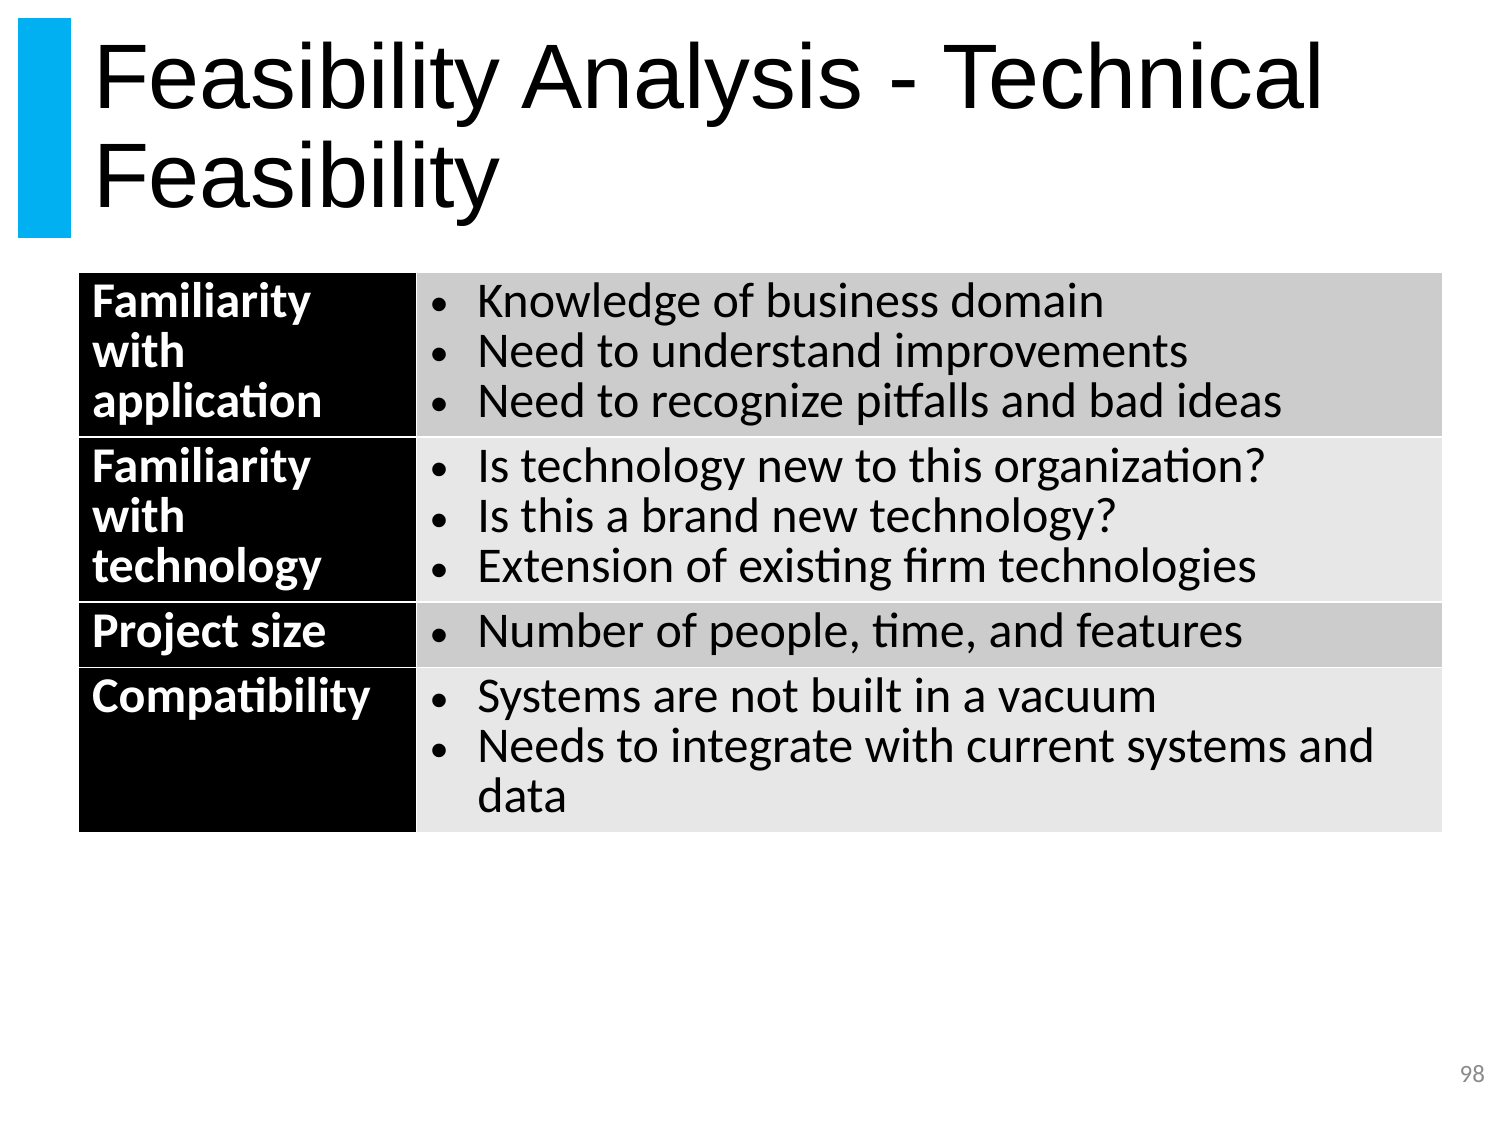

# Feasibility Analysis - Technical Feasibility
| Familiarity with application | Knowledge of business domain Need to understand improvements Need to recognize pitfalls and bad ideas |
| --- | --- |
| Familiarity with technology | Is technology new to this organization? Is this a brand new technology? Extension of existing firm technologies |
| Project size | Number of people, time, and features |
| Compatibility | Systems are not built in a vacuum Needs to integrate with current systems and data |
98